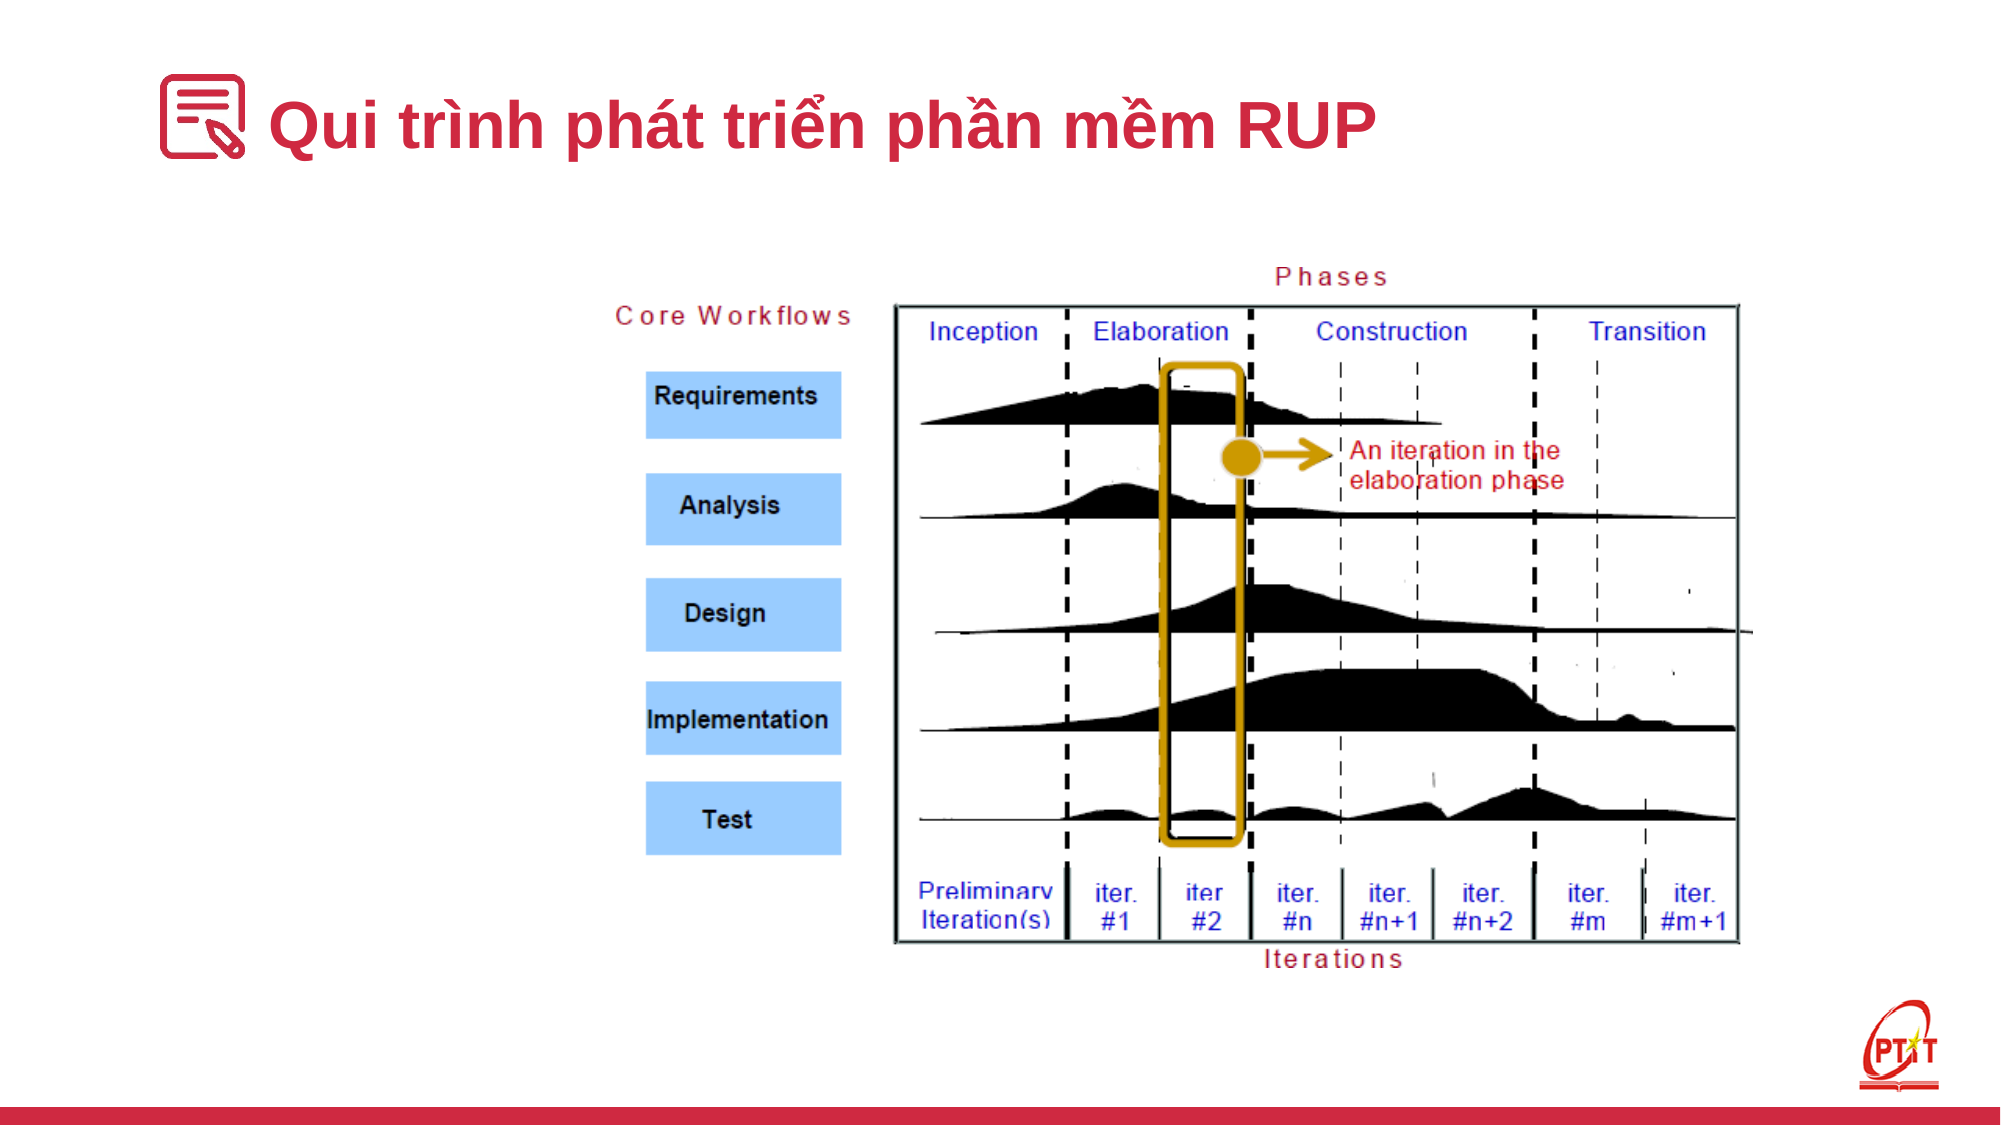

# Qui trình phát triển phần mềm RUP